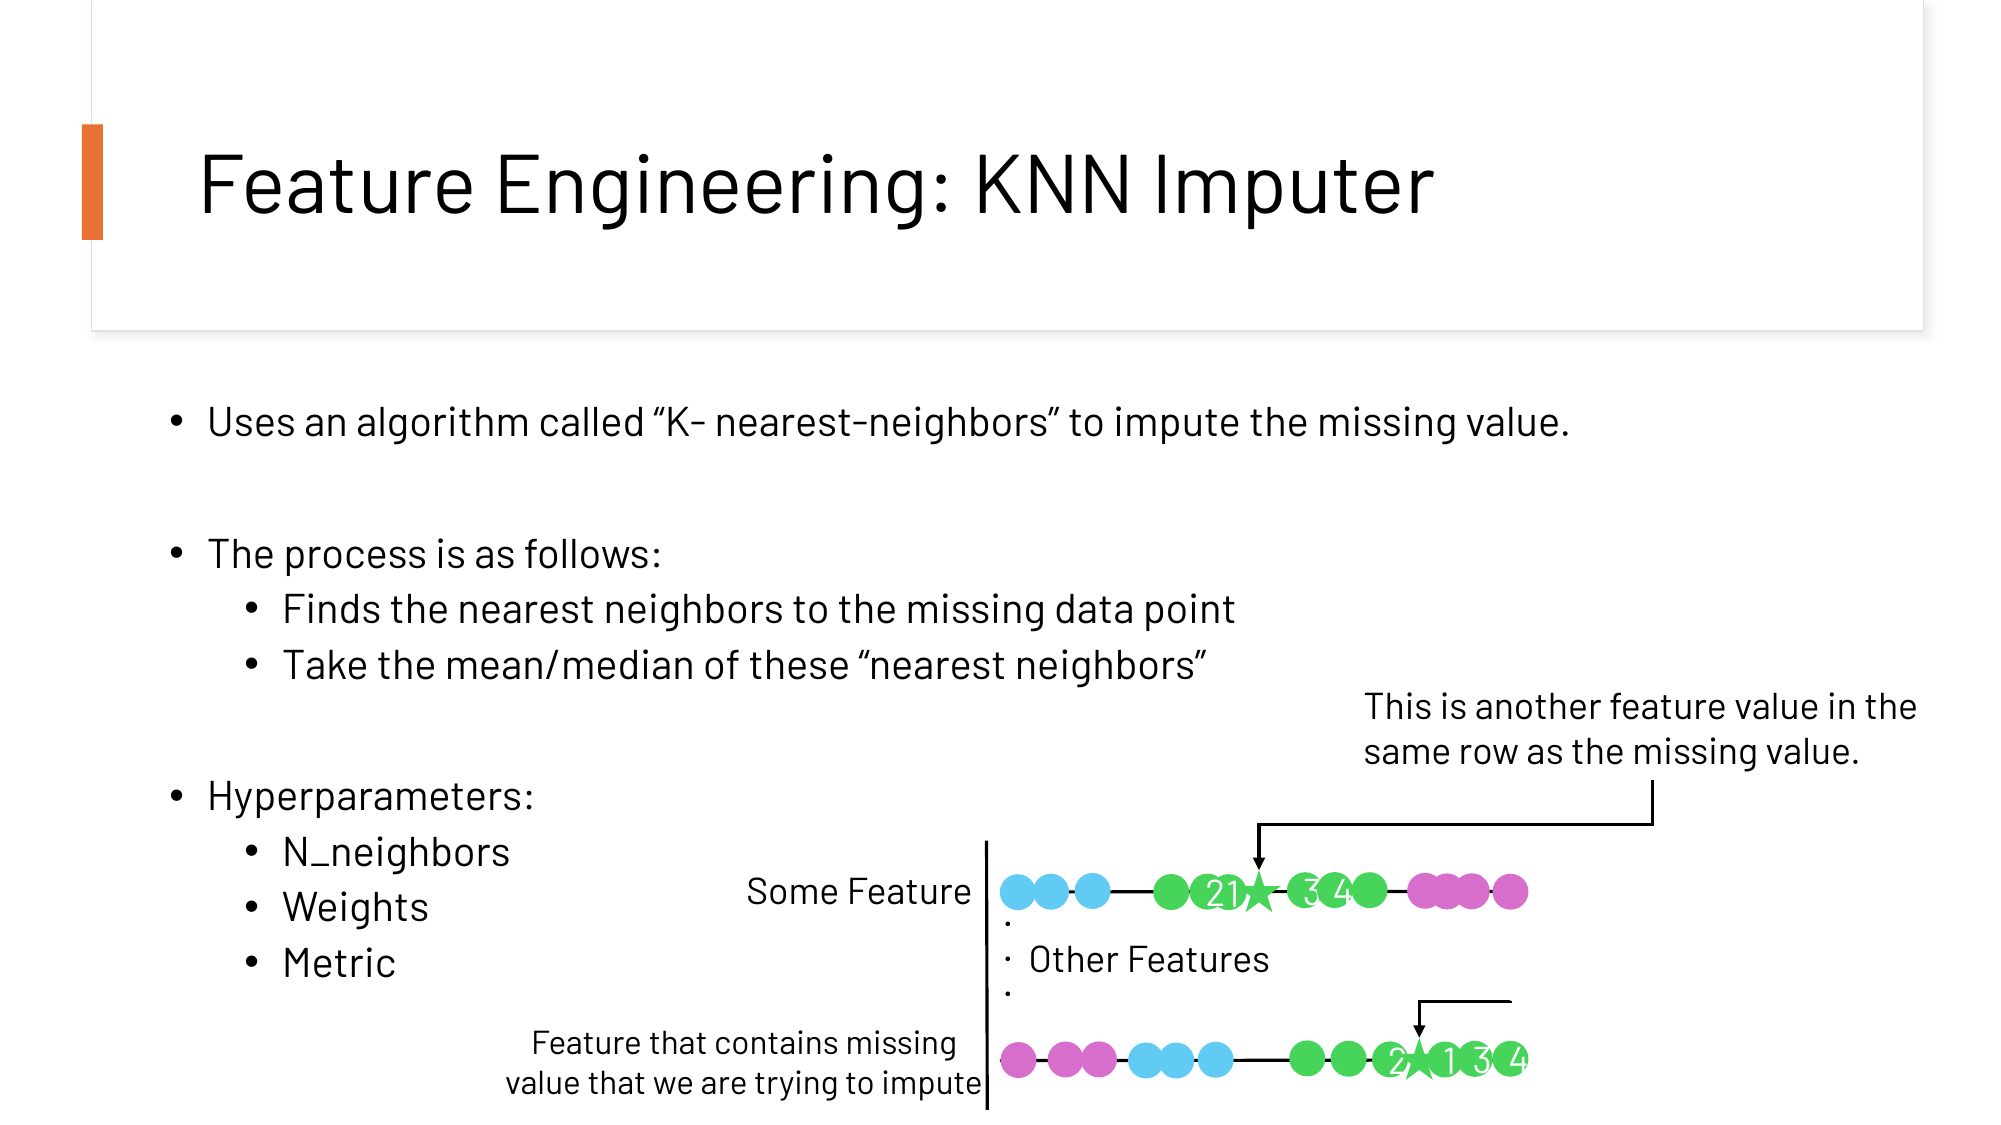

# Feature Engineering: KNN Imputer

Uses an algorithm called “K- nearest-neighbors” to impute the missing value.

The process is as follows:
Finds the nearest neighbors to the missing data point
Take the mean/median of these “nearest neighbors”

Hyperparameters:
N_neighbors
Weights
Metric

This is another feature value in the same row as the missing value.
Some Feature

4
3

2

1

.
.
.
Other Features
Feature that contains missing value that we are trying to impute

4
3

2

1